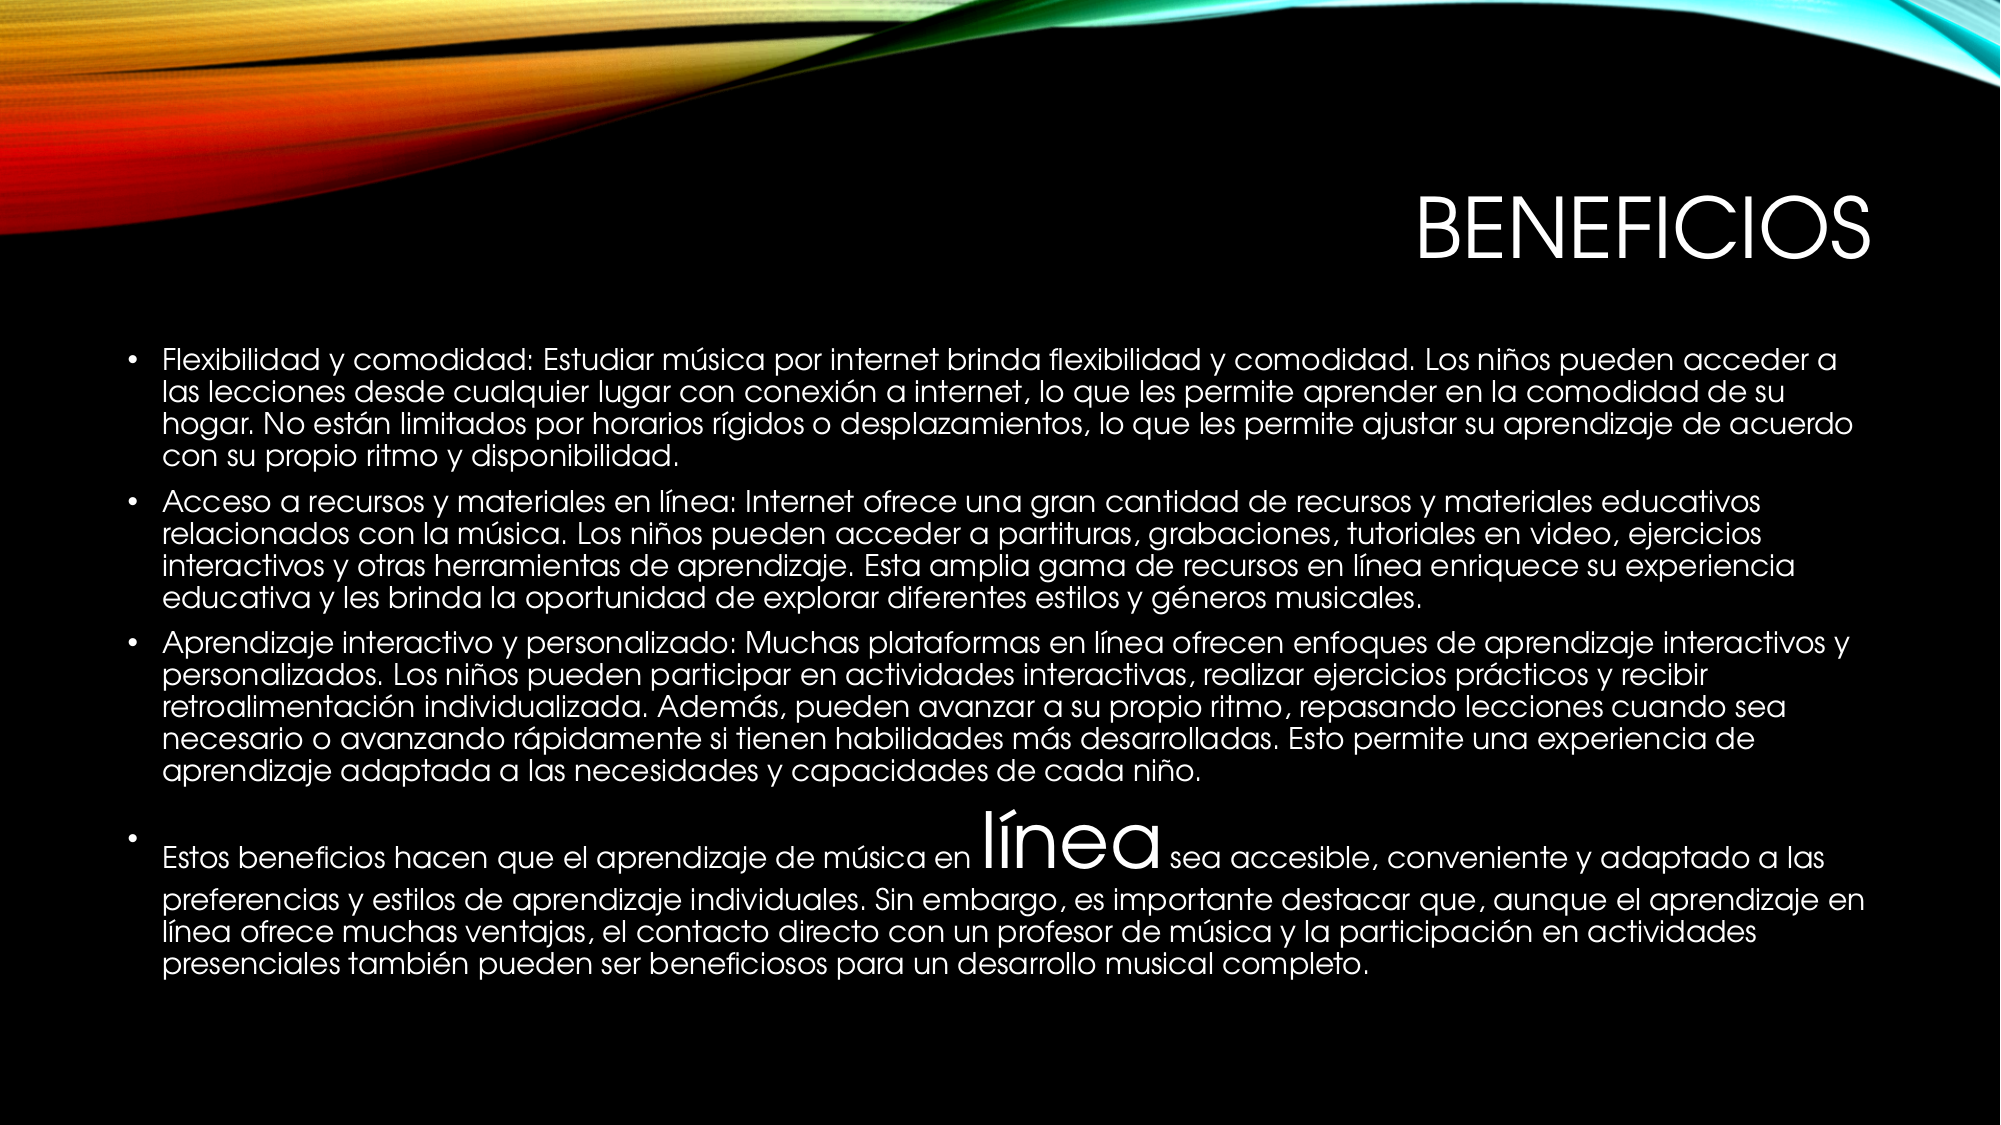

# BENEFICIOS
Flexibilidad y comodidad: Estudiar música por internet brinda flexibilidad y comodidad. Los niños pueden acceder a las lecciones desde cualquier lugar con conexión a internet, lo que les permite aprender en la comodidad de su hogar. No están limitados por horarios rígidos o desplazamientos, lo que les permite ajustar su aprendizaje de acuerdo con su propio ritmo y disponibilidad.
Acceso a recursos y materiales en línea: Internet ofrece una gran cantidad de recursos y materiales educativos relacionados con la música. Los niños pueden acceder a partituras, grabaciones, tutoriales en video, ejercicios interactivos y otras herramientas de aprendizaje. Esta amplia gama de recursos en línea enriquece su experiencia educativa y les brinda la oportunidad de explorar diferentes estilos y géneros musicales.
Aprendizaje interactivo y personalizado: Muchas plataformas en línea ofrecen enfoques de aprendizaje interactivos y personalizados. Los niños pueden participar en actividades interactivas, realizar ejercicios prácticos y recibir retroalimentación individualizada. Además, pueden avanzar a su propio ritmo, repasando lecciones cuando sea necesario o avanzando rápidamente si tienen habilidades más desarrolladas. Esto permite una experiencia de aprendizaje adaptada a las necesidades y capacidades de cada niño.
Estos beneficios hacen que el aprendizaje de música en línea sea accesible, conveniente y adaptado a las preferencias y estilos de aprendizaje individuales. Sin embargo, es importante destacar que, aunque el aprendizaje en línea ofrece muchas ventajas, el contacto directo con un profesor de música y la participación en actividades presenciales también pueden ser beneficiosos para un desarrollo musical completo.